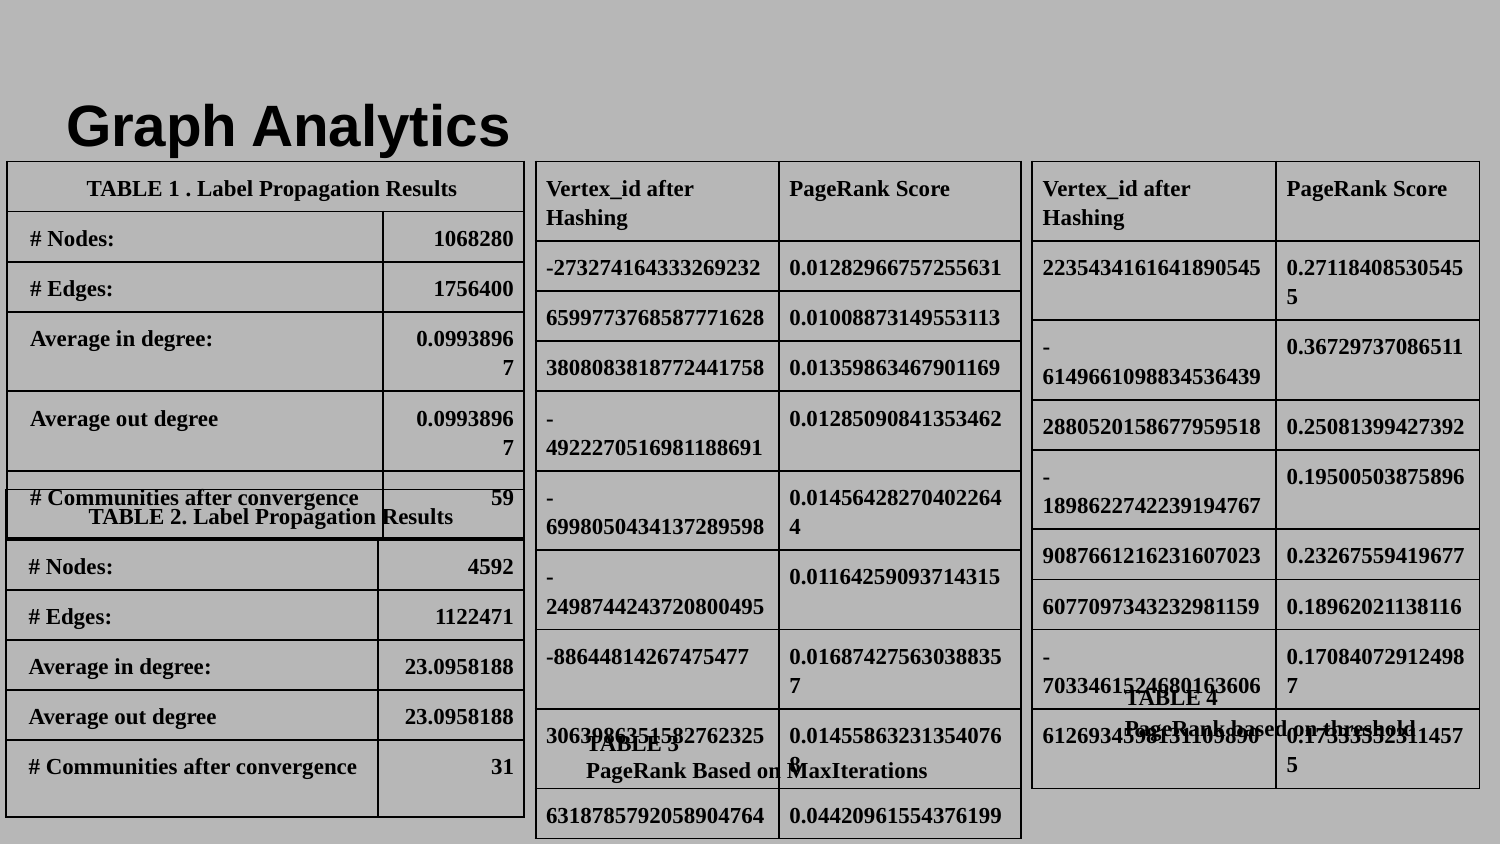

# Graph Analytics
| TABLE 1 . Label Propagation Results |  |
| --- | --- |
| # Nodes: | 1068280 |
| # Edges: | 1756400 |
| Average in degree: | 0.09938967 |
| Average out degree | 0.09938967 |
| # Communities after convergence | 59 |
| Vertex\_id after Hashing | PageRank Score |
| --- | --- |
| -273274164333269232 | 0.01282966757255631 |
| 6599773768587771628 | 0.01008873149553113 |
| 3808083818772441758 | 0.01359863467901169 |
| -4922270516981188691 | 0.01285090841353462 |
| -6998050434137289598 | 0.014564282704022644 |
| -2498744243720800495 | 0.01164259093714315 |
| -88644814267475477 | 0.016874275630388357 |
| 3063986351582762325 | 0.014558632313540768 |
| 6318785792058904764 | 0.04420961554376199 |
| Vertex\_id after Hashing | PageRank Score |
| --- | --- |
| 2235434161641890545 | 0.271184085305455 |
| -6149661098834536439 | 0.36729737086511 |
| 2880520158677959518 | 0.25081399427392 |
| -1898622742239194767 | 0.19500503875896 |
| 9087661216231607023 | 0.23267559419677 |
| 6077097343232981159 | 0.18962021138116 |
| -7033461524680163606 | 0.170840729124987 |
| 6126934598131109890 | 0.173335523114575 |
| TABLE 2. Label Propagation Results |  |
| --- | --- |
| # Nodes: | 4592 |
| # Edges: | 1122471 |
| Average in degree: | 23.0958188 |
| Average out degree | 23.0958188 |
| # Communities after convergence | 31 |
TABLE 4
PageRank based on threshold
TABLE 3
PageRank Based on MaxIterations